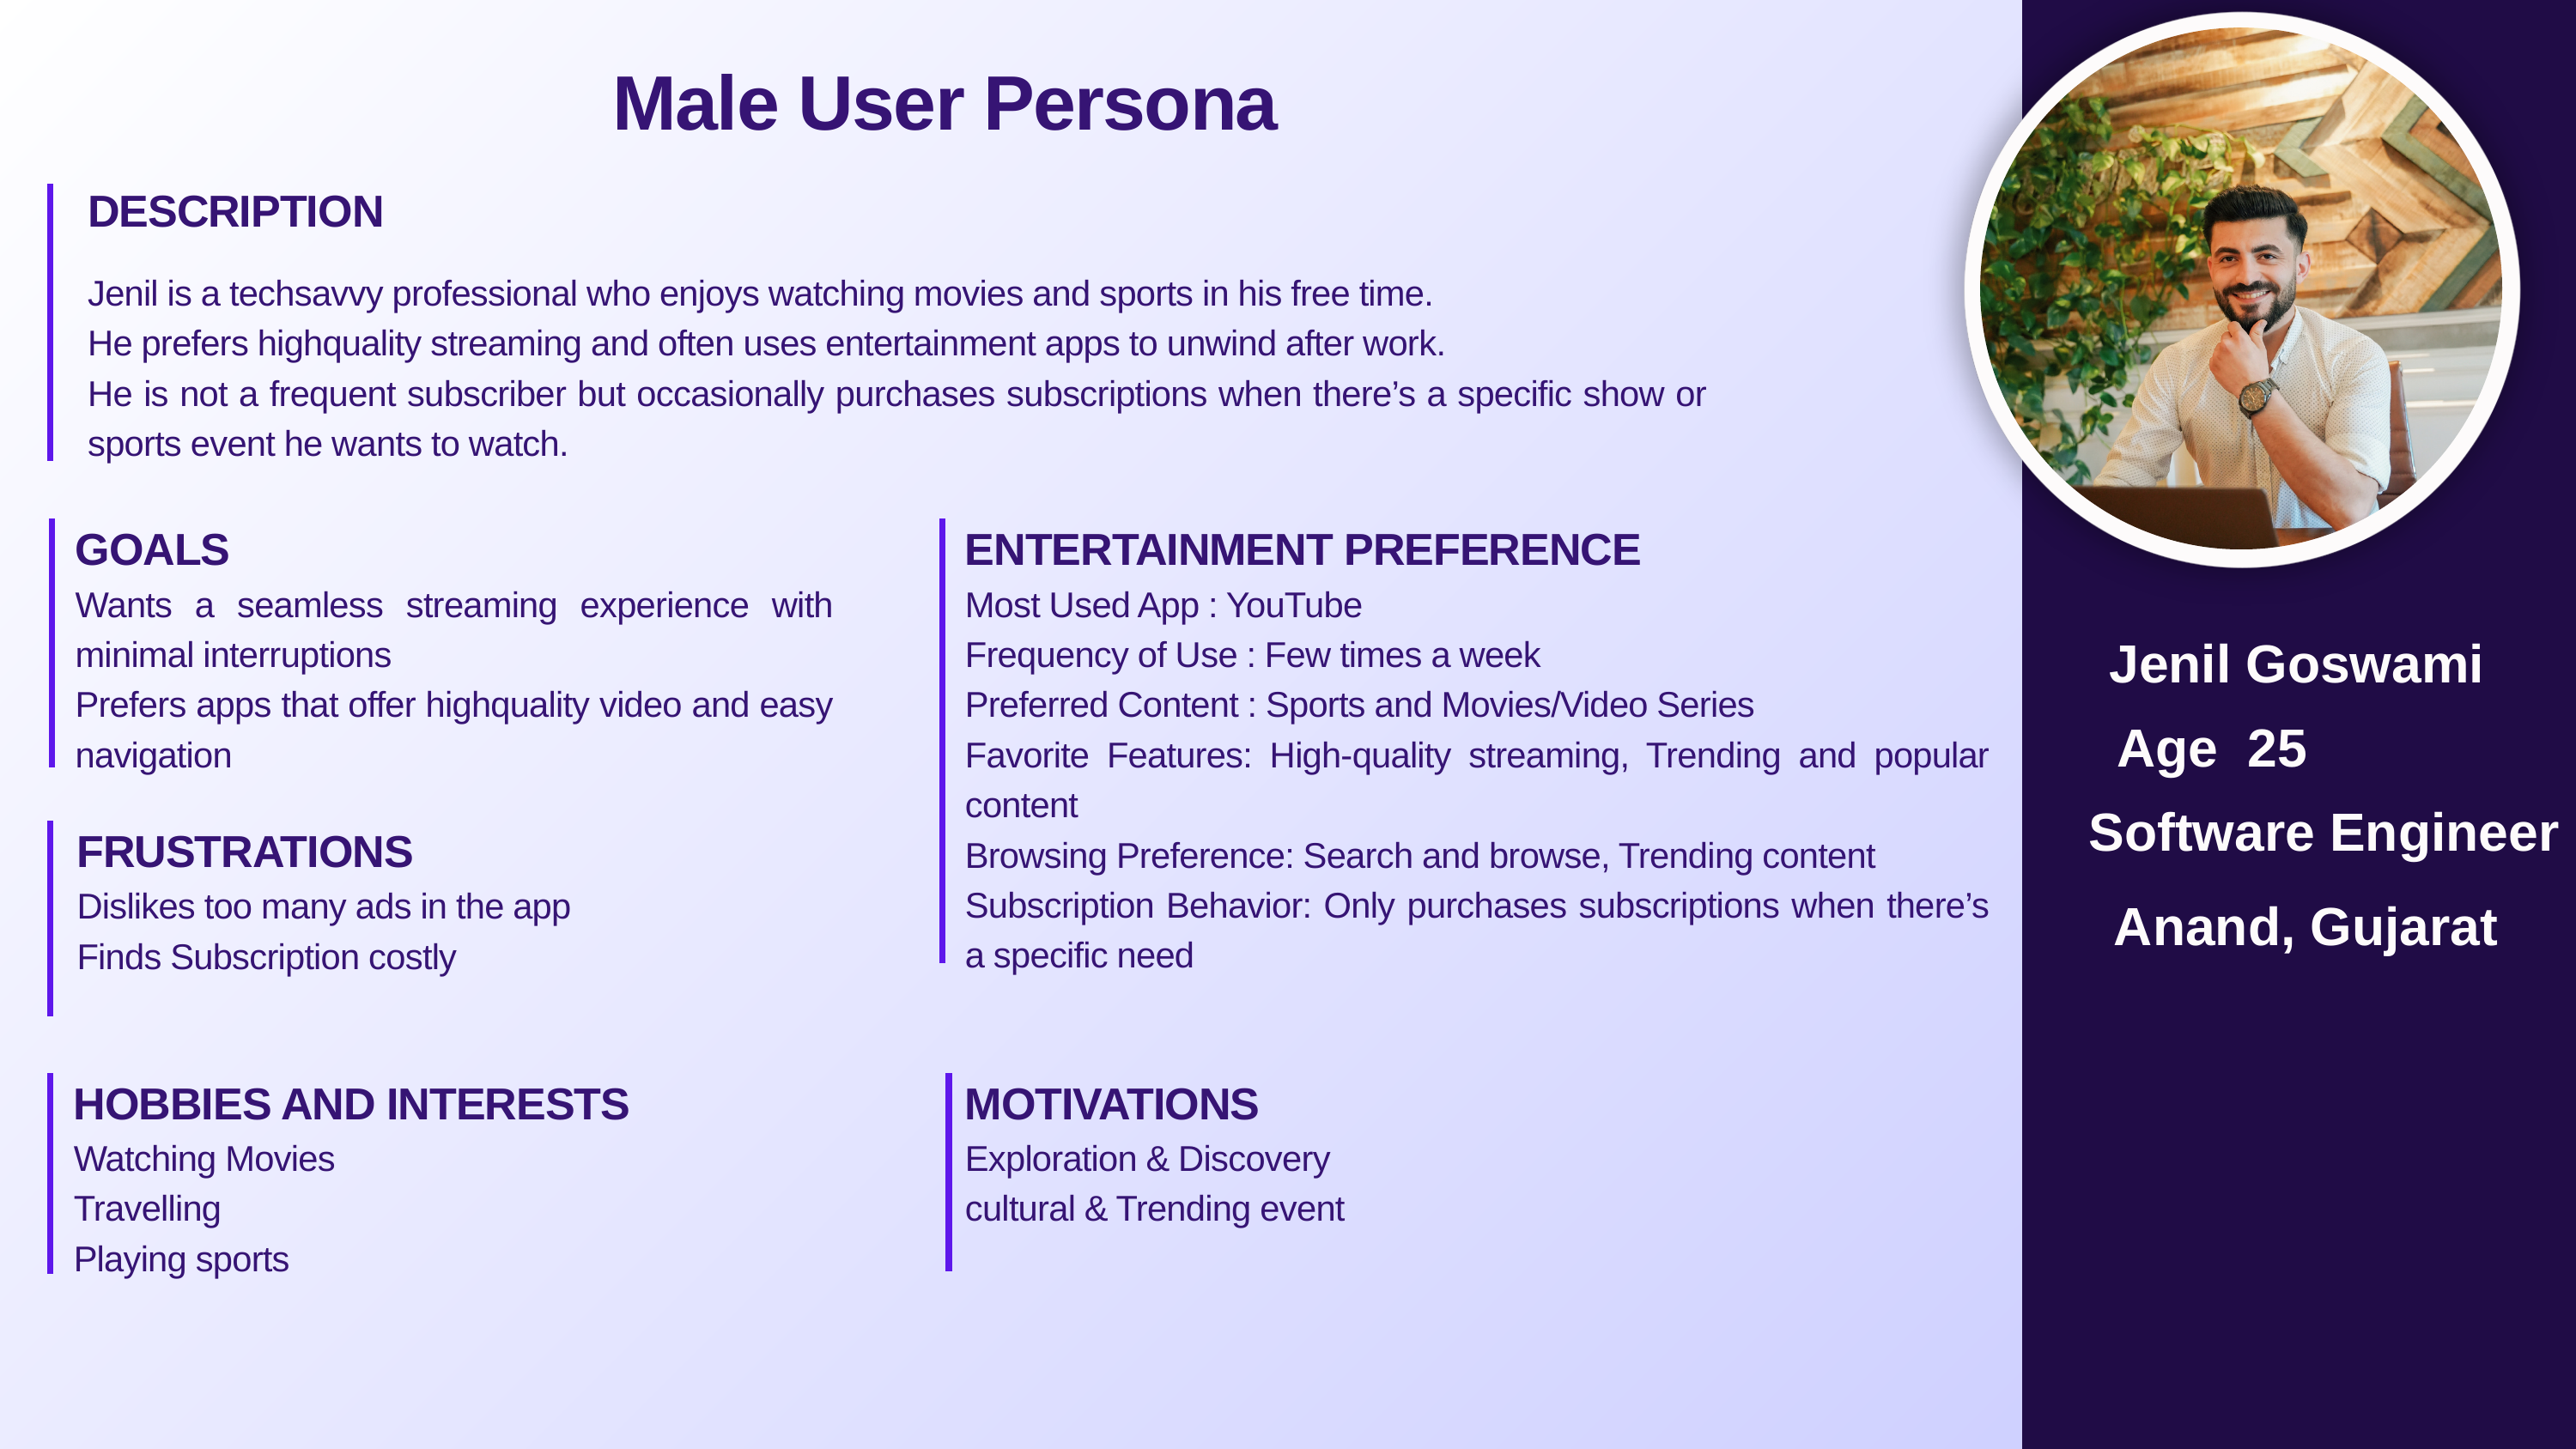

Male User Persona

DESCRIPTION
Jenil is a techsavvy professional who enjoys watching movies and sports in his free time.
He prefers highquality streaming and often uses entertainment apps to unwind after work.
He is not a frequent subscriber but occasionally purchases subscriptions when there’s a specific show or sports event he wants to watch.
GOALS
Wants a seamless streaming experience with minimal interruptions
Prefers apps that offer highquality video and easy navigation

ENTERTAINMENT PREFERENCE
Most Used App : YouTube
Frequency of Use : Few times a week
Preferred Content : Sports and Movies/Video Series
Favorite Features: High-quality streaming, Trending and popular content
Browsing Preference: Search and browse, Trending content
Subscription Behavior: Only purchases subscriptions when there’s a specific need

Jenil Goswami
Age  25
Software Engineer
FRUSTRATIONS
Dislikes too many ads in the app
Finds Subscription costly

Anand, Gujarat
HOBBIES AND INTERESTS
Watching Movies
Travelling
Playing sports

MOTIVATIONS
Exploration & Discovery
cultural & Trending event